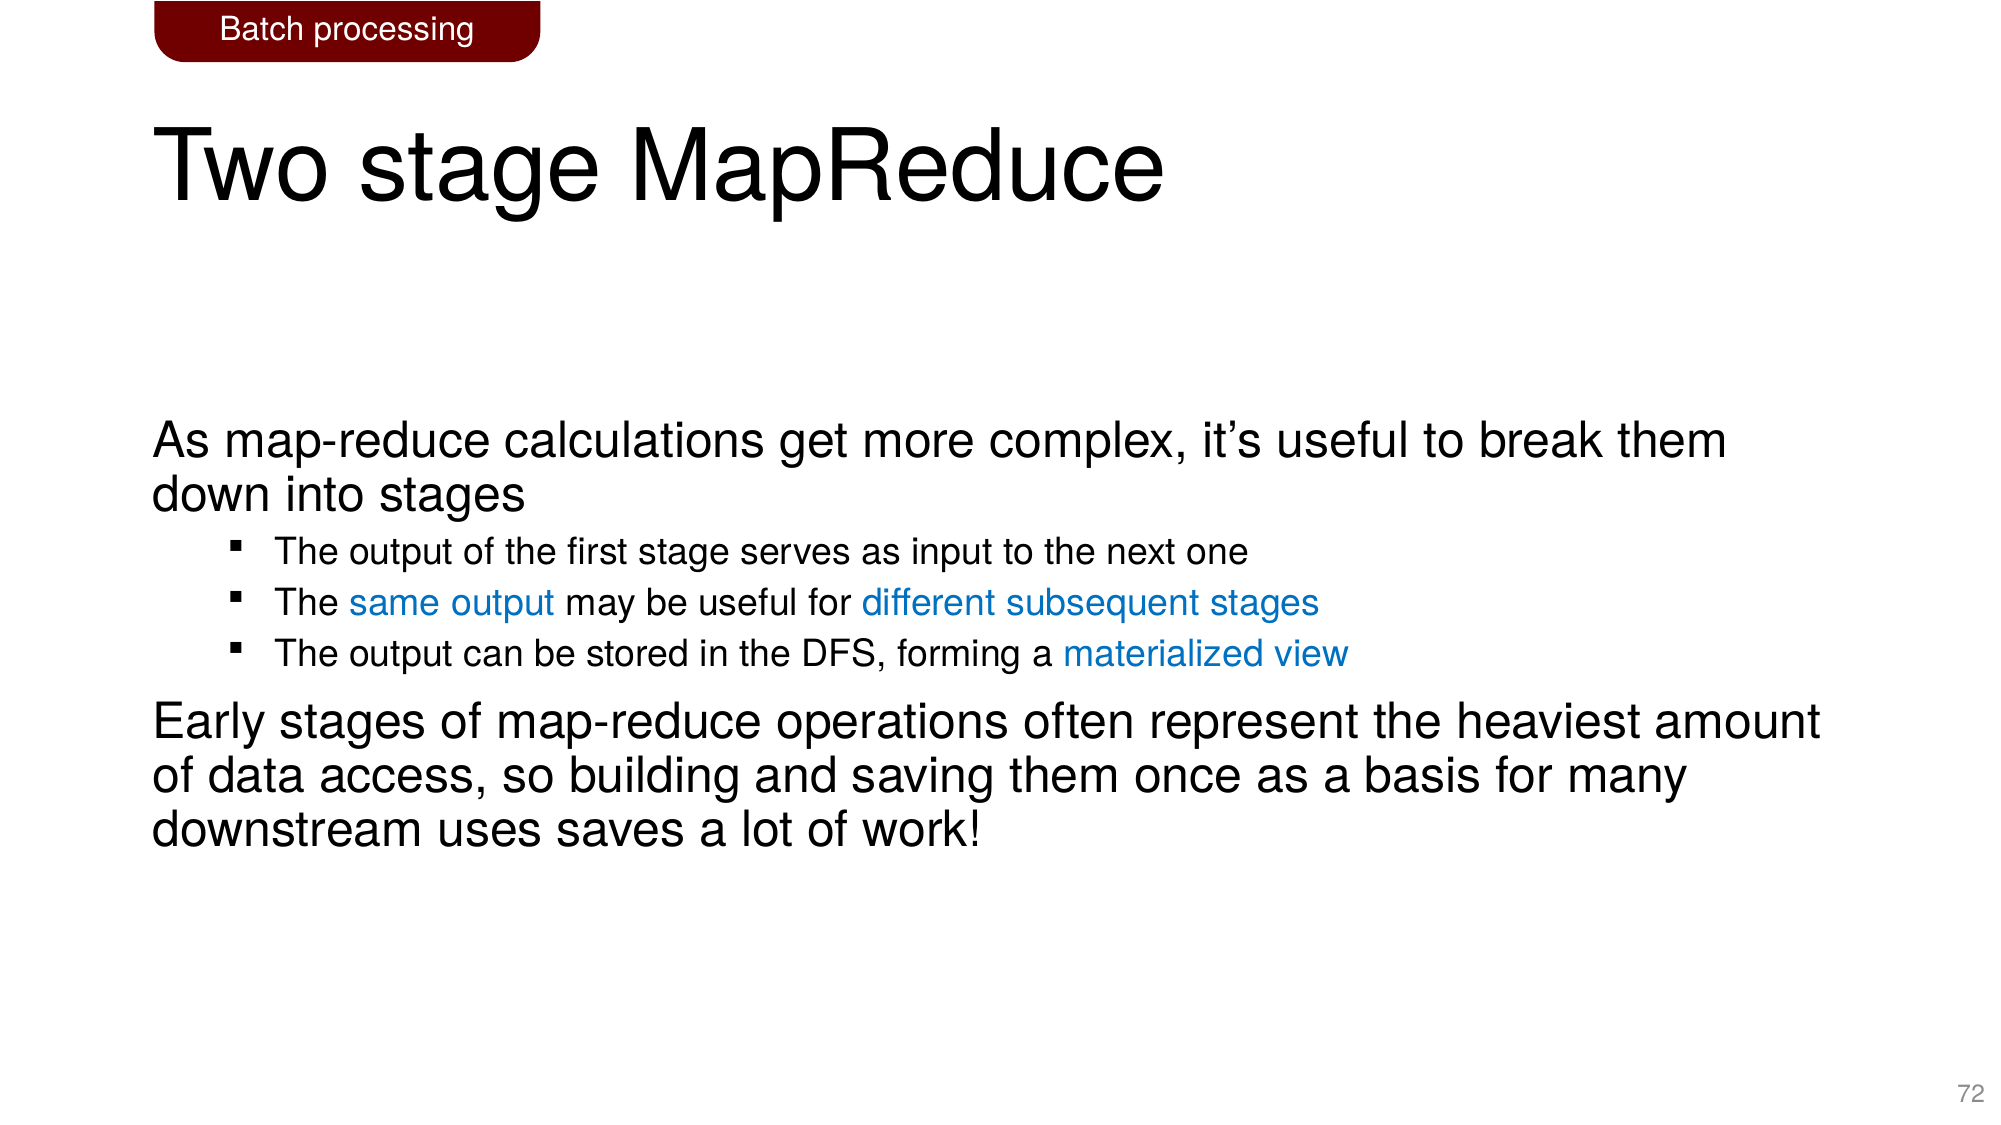

Batch processing
# Two stage MapReduce
As map-reduce calculations get more complex, it’s useful to break them down into stages
The output of the first stage serves as input to the next one
The same output may be useful for different subsequent stages
The output can be stored in the DFS, forming a materialized view
Early stages of map-reduce operations often represent the heaviest amount of data access, so building and saving them once as a basis for many downstream uses saves a lot of work!
72